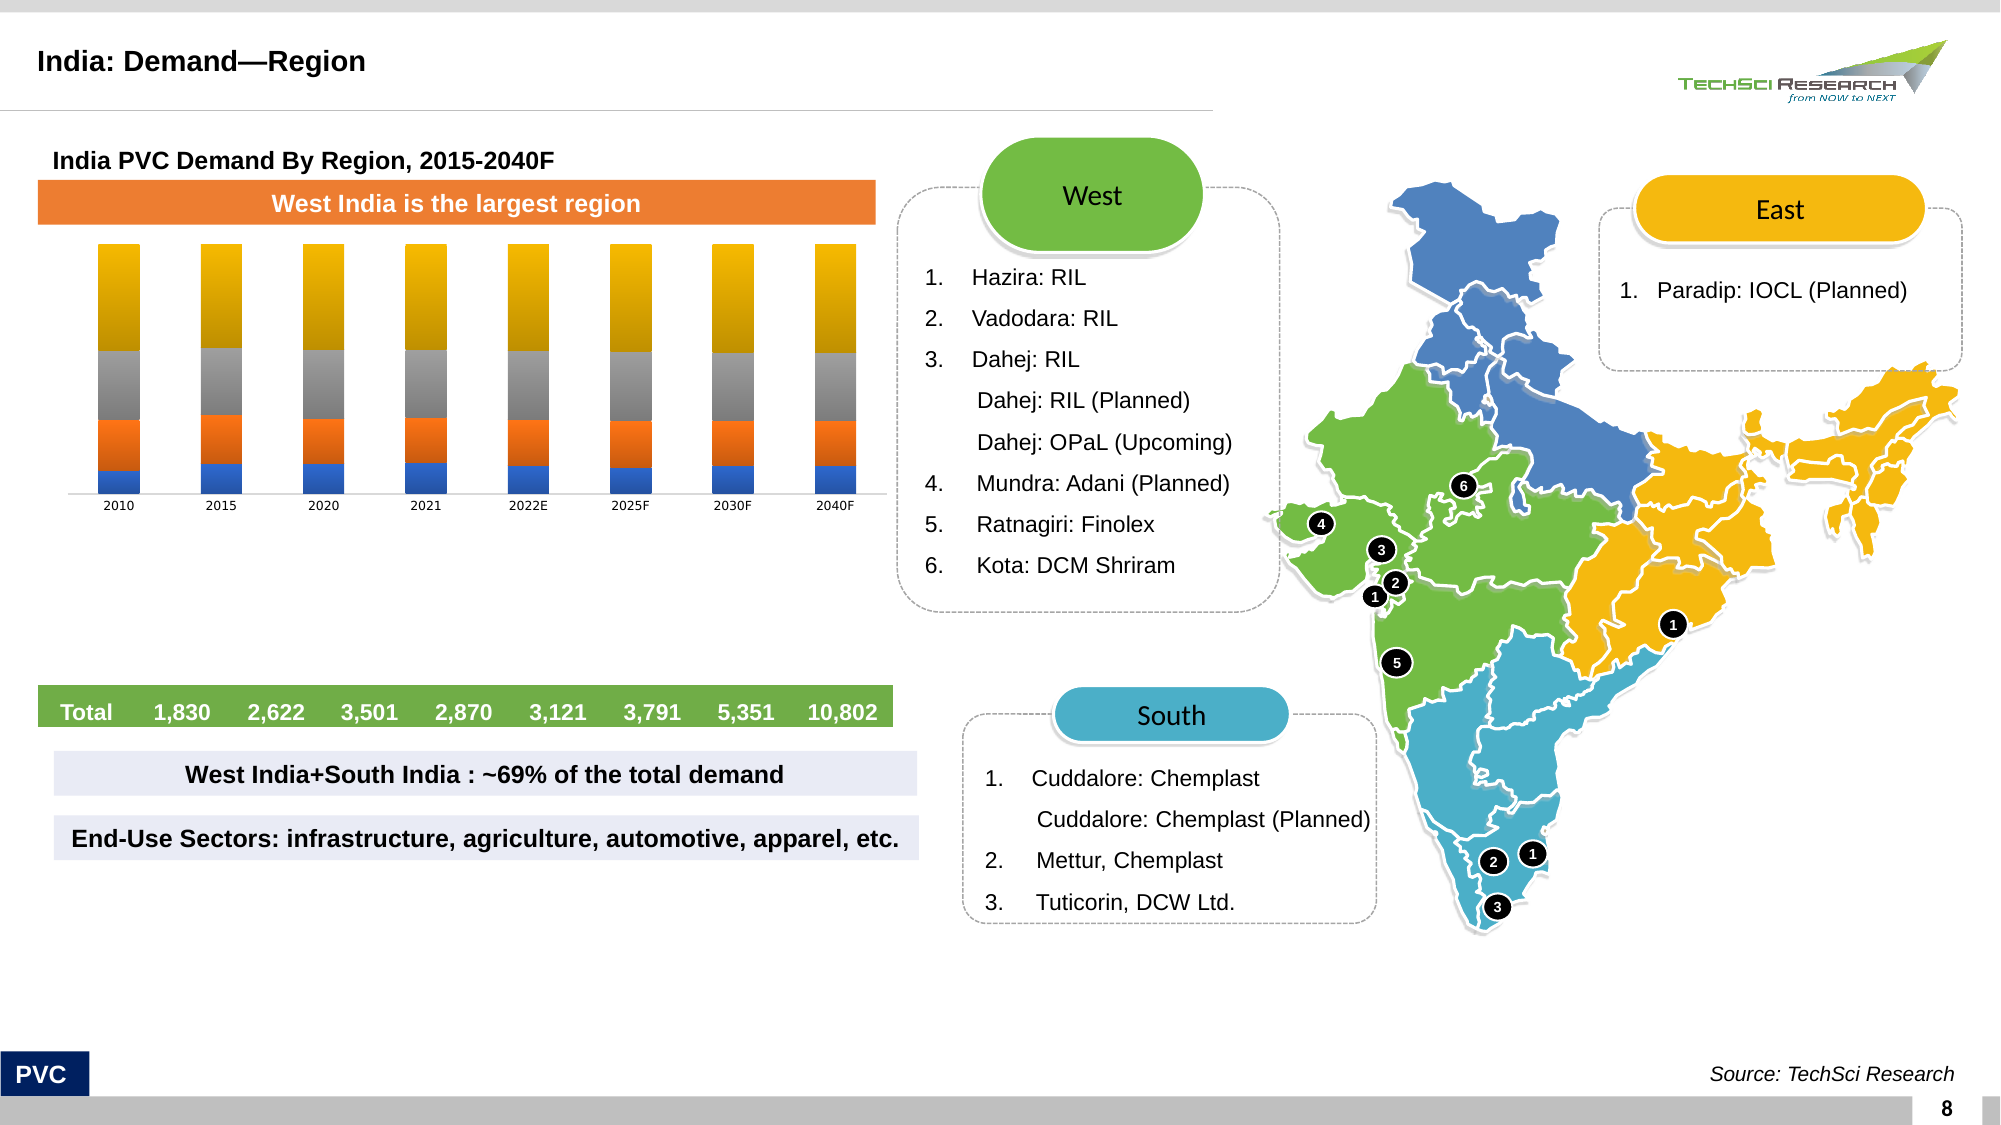

India: Demand—Region
West

Hazira: RIL
Vadodara: RIL
Dahej: RIL
        Dahej: RIL (Planned)
        Dahej: OPaL (Upcoming)
4.     Mundra: Adani (Planned)
5.     Ratnagiri: Finolex
6.     Kota: DCM Shriram
India PVC Demand By Region, 2015-2040F
East
Paradip: IOCL (Planned)

West India is the largest region

### Chart

| Category | East | North | South | West |
|---|---|---|---|---|
| 2010 | 0.0954 | 0.2034 | 0.2756 | 0.4256 |
| 2015 | 0.1202 | 0.1972 | 0.2706 | 0.412 |
| 2020 | 0.1201 | 0.1839 | 0.2737 | 0.4223 |
| 2021 | 0.1256 | 0.1824 | 0.2711 | 0.4209 |
| 2022E | 0.1138 | 0.1856 | 0.2747 | 0.4259 |
| 2025F | 0.1066 | 0.1865 | 0.2764 | 0.4305 |
| 2030F | 0.1123 | 0.1822 | 0.273 | 0.4325 |
| 2040F | 0.1129 | 0.1822 | 0.2705 | 0.4344 |

6

4

3

2
1

1

5

| Total | 1,830 | 2,622 | 3,501 | 2,870 | 3,121 | 3,791 | 5,351 | 10,802 |
| --- | --- | --- | --- | --- | --- | --- | --- | --- |
South

Cuddalore: Chemplast
        Cuddalore: Chemplast (Planned)
2.     Mettur, Chemplast
3.     Tuticorin, DCW Ltd.

West India+South India : ~69% of the total demand

End-Use Sectors: infrastructure, agriculture, automotive, apparel, etc.

1
2

3
Source: TechSci Research
PVC